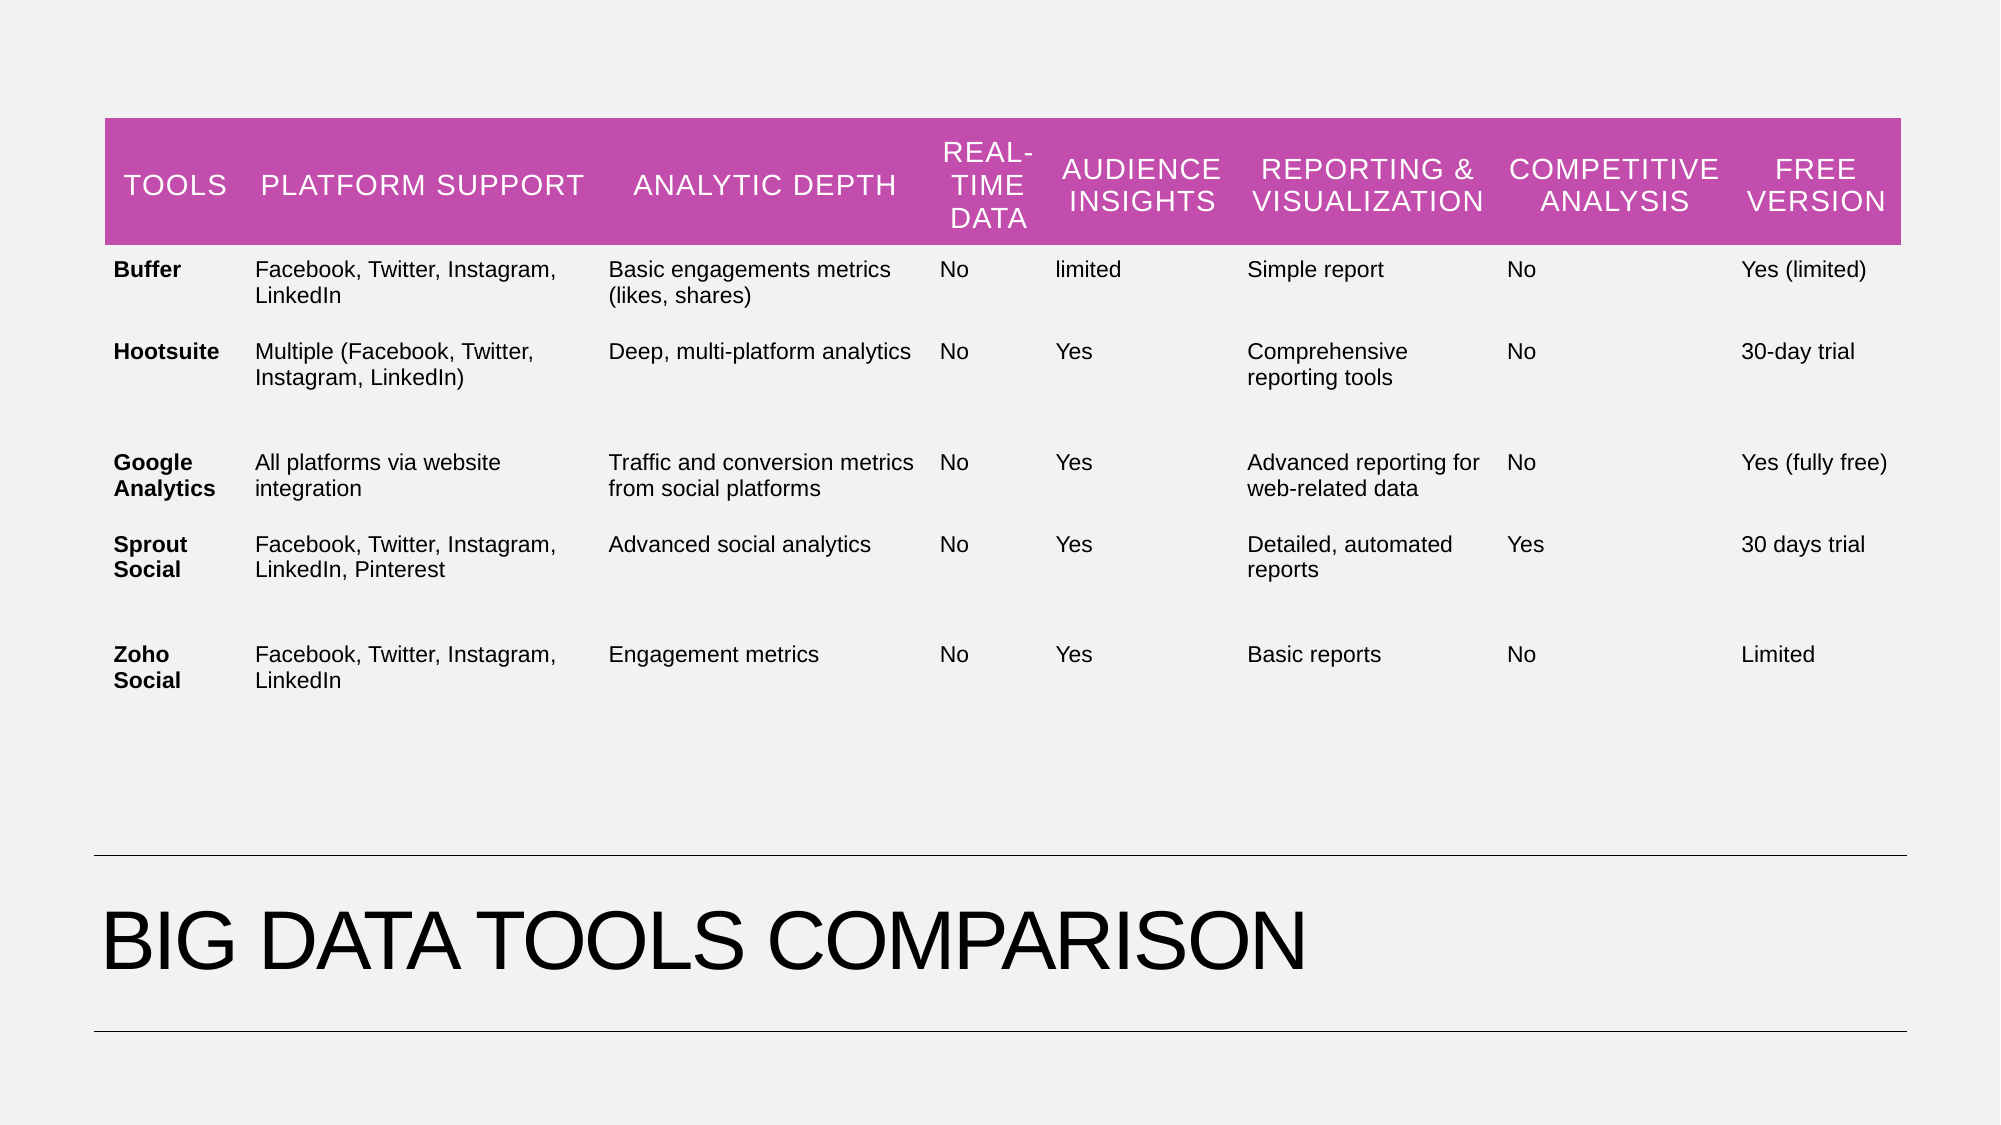

| TOOLS | PLATFORM SUPPORT | ANALYTIC DEPTH | REAL-TIME DATA | AUDIENCE INSIGHTS | REPORTING & VISUALIZATION | COMPETITIVE ANALYSIS | FREE VERSION |
| --- | --- | --- | --- | --- | --- | --- | --- |
| Buffer | Facebook, Twitter, Instagram, LinkedIn | Basic engagements metrics (likes, shares) | No | limited | Simple report | No | Yes (limited) |
| Hootsuite | Multiple (Facebook, Twitter, Instagram, LinkedIn) | Deep, multi-platform analytics | No | Yes | Comprehensive reporting tools | No | 30-day trial |
| Google Analytics | All platforms via website integration | Traffic and conversion metrics from social platforms | No | Yes | Advanced reporting for web-related data | No | Yes (fully free) |
| Sprout Social | Facebook, Twitter, Instagram, LinkedIn, Pinterest | Advanced social analytics | No | Yes | Detailed, automated reports | Yes | 30 days trial |
| Zoho Social | Facebook, Twitter, Instagram, LinkedIn | Engagement metrics | No | Yes | Basic reports | No | Limited |
# BIG DATA TOOLS COMPARISON